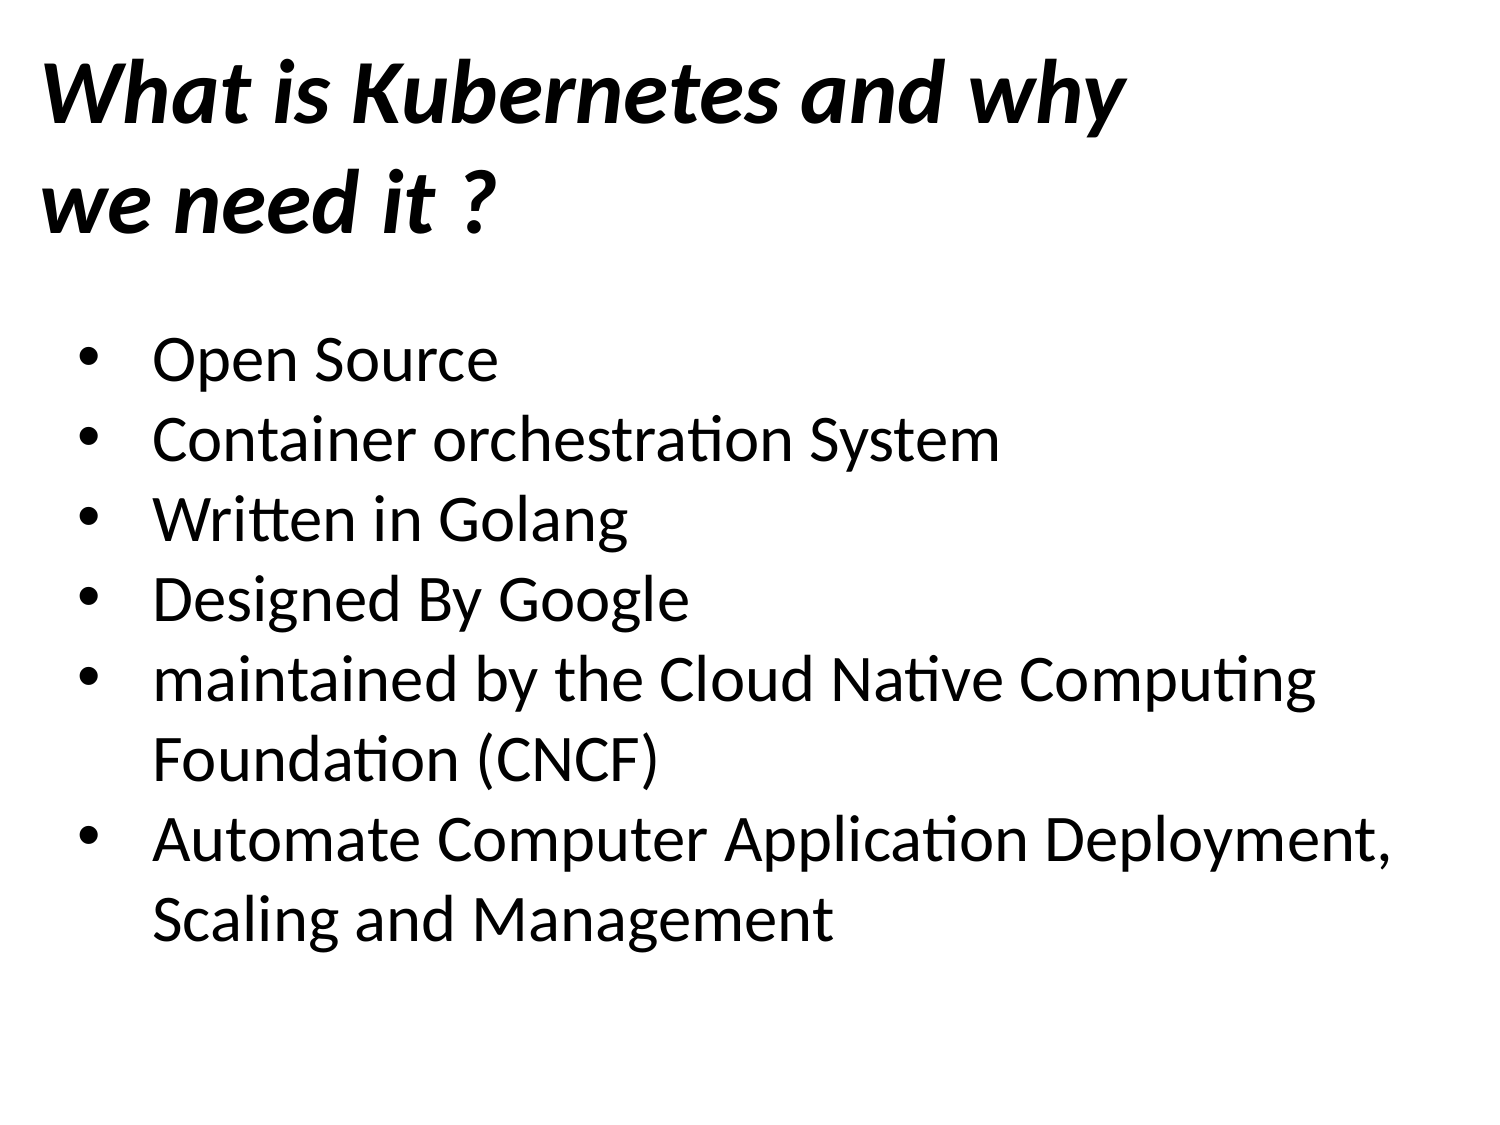

What is Kubernetes and why we need it ?

Open Source
Container orchestration System
Written in Golang
Designed By Google
maintained by the Cloud Native Computing Foundation (CNCF)
Automate Computer Application Deployment,  Scaling and Management